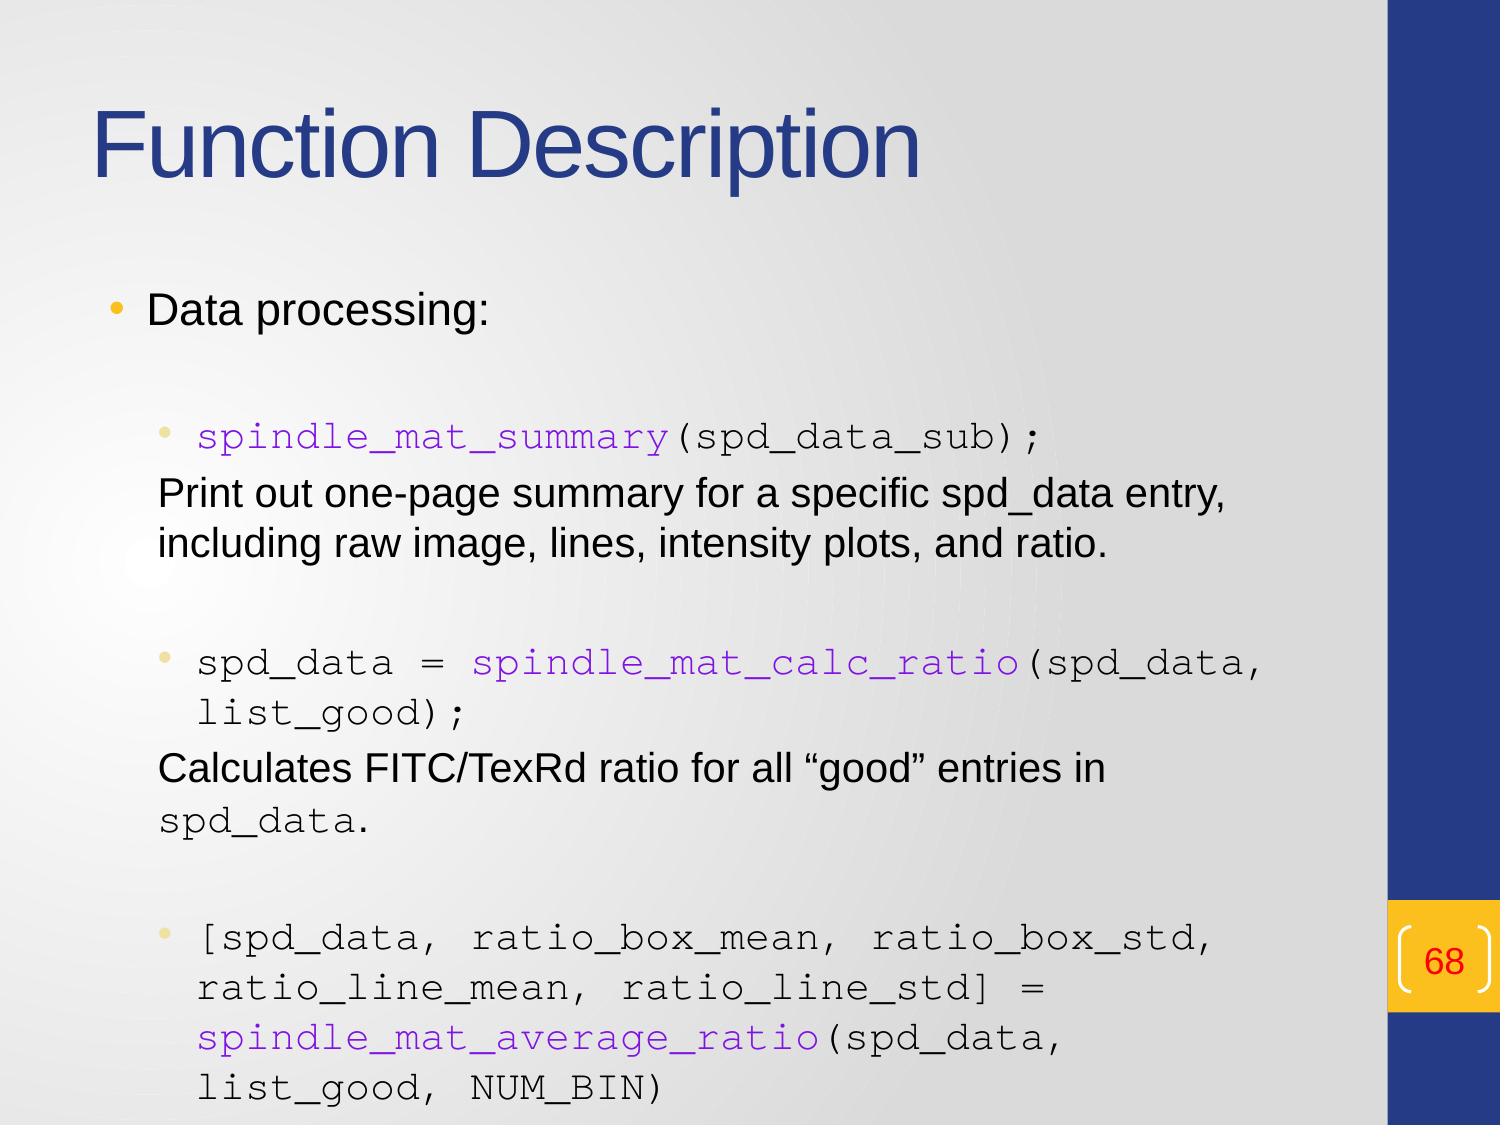

# Function Description
Data processing:

spindle_mat_summary(spd_data_sub);
Print out one-page summary for a specific spd_data entry, including raw image, lines, intensity plots, and ratio.

spd_data = spindle_mat_calc_ratio(spd_data, list_good);
Calculates FITC/TexRd ratio for all “good” entries in spd_data.

[spd_data, ratio_box_mean, ratio_box_std, ratio_line_mean, ratio_line_std] = spindle_mat_average_ratio(spd_data, list_good, NUM_BIN)
68